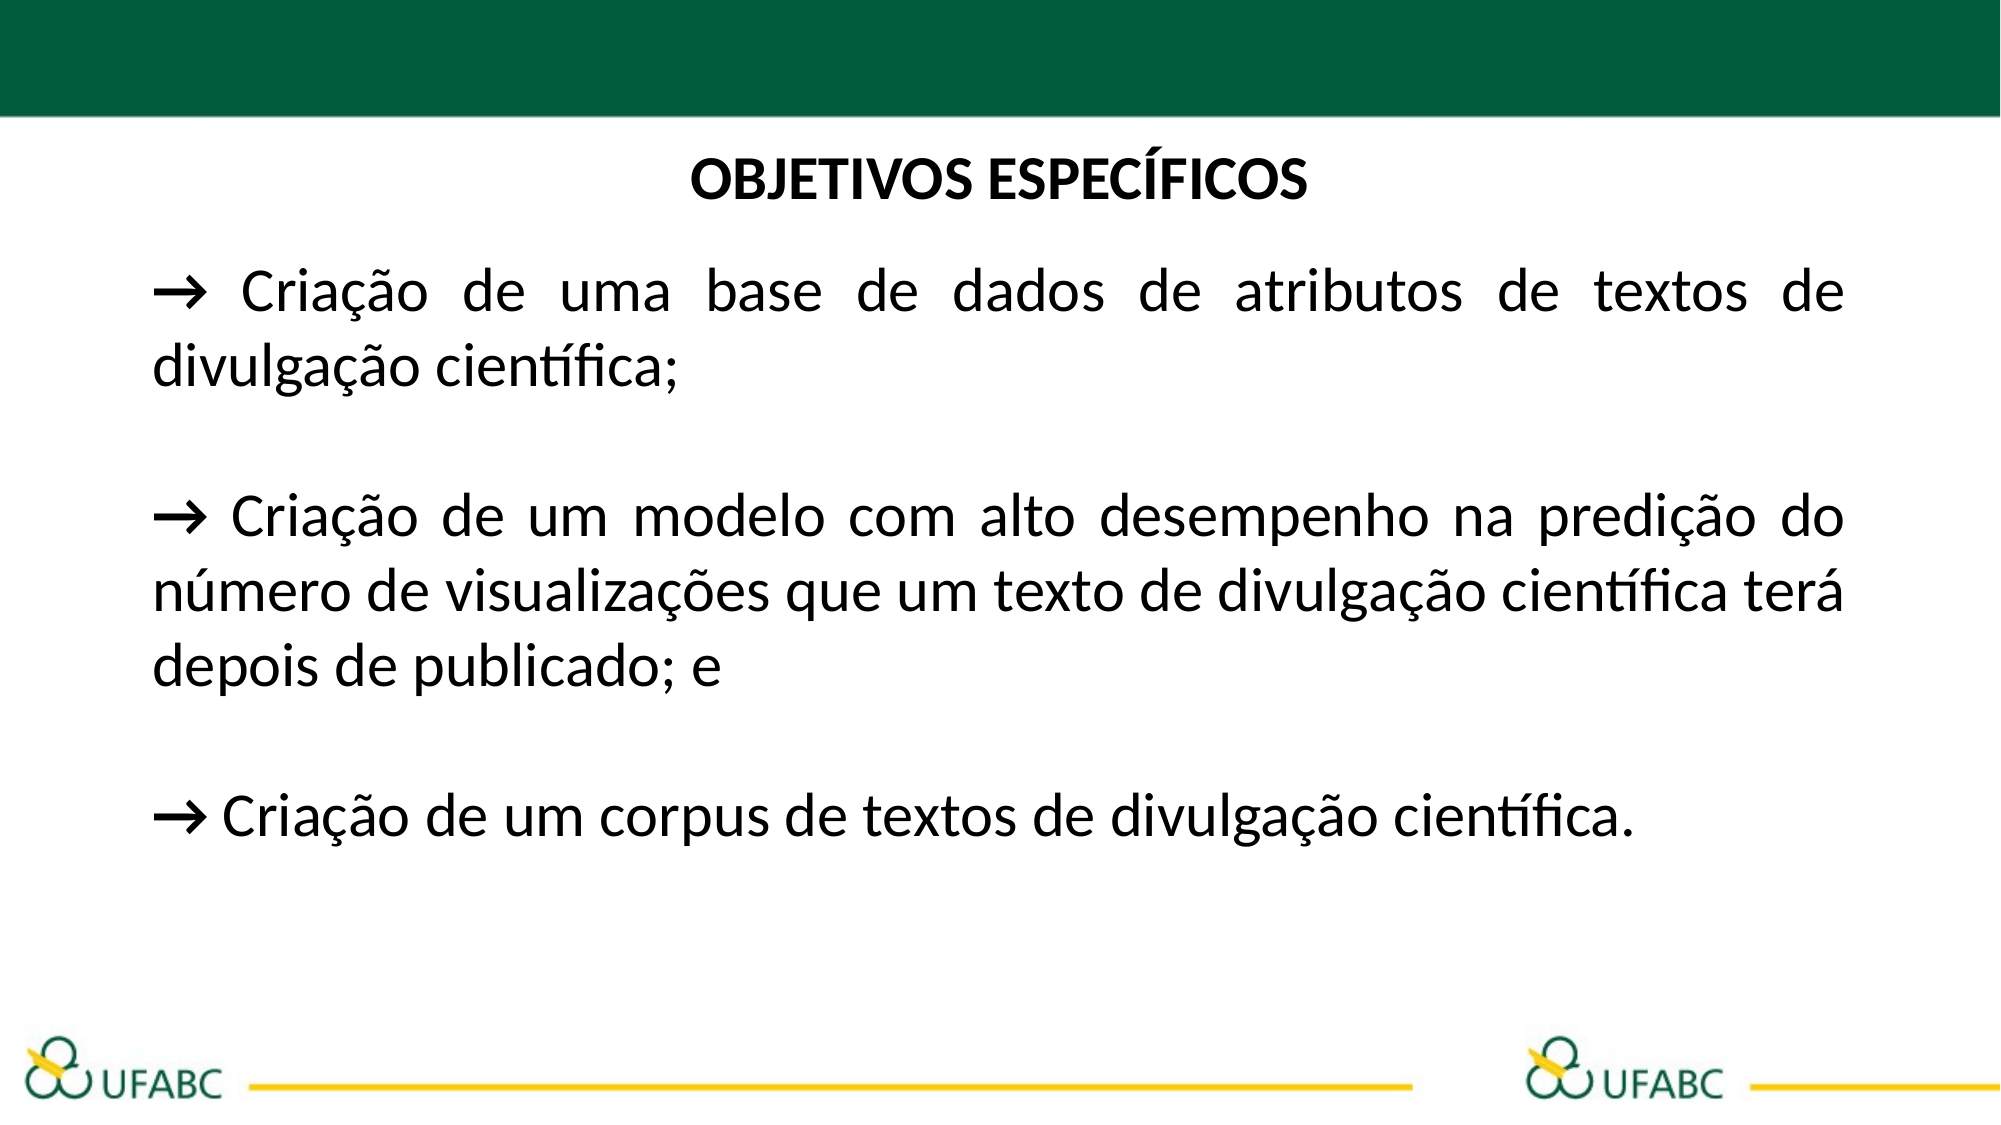

OBJETIVOS ESPECÍFICOS
→ Criação de uma base de dados de atributos de textos de divulgação científica;

→ Criação de um modelo com alto desempenho na predição do número de visualizações que um texto de divulgação científica terá depois de publicado; e

→ Criação de um corpus de textos de divulgação científica.